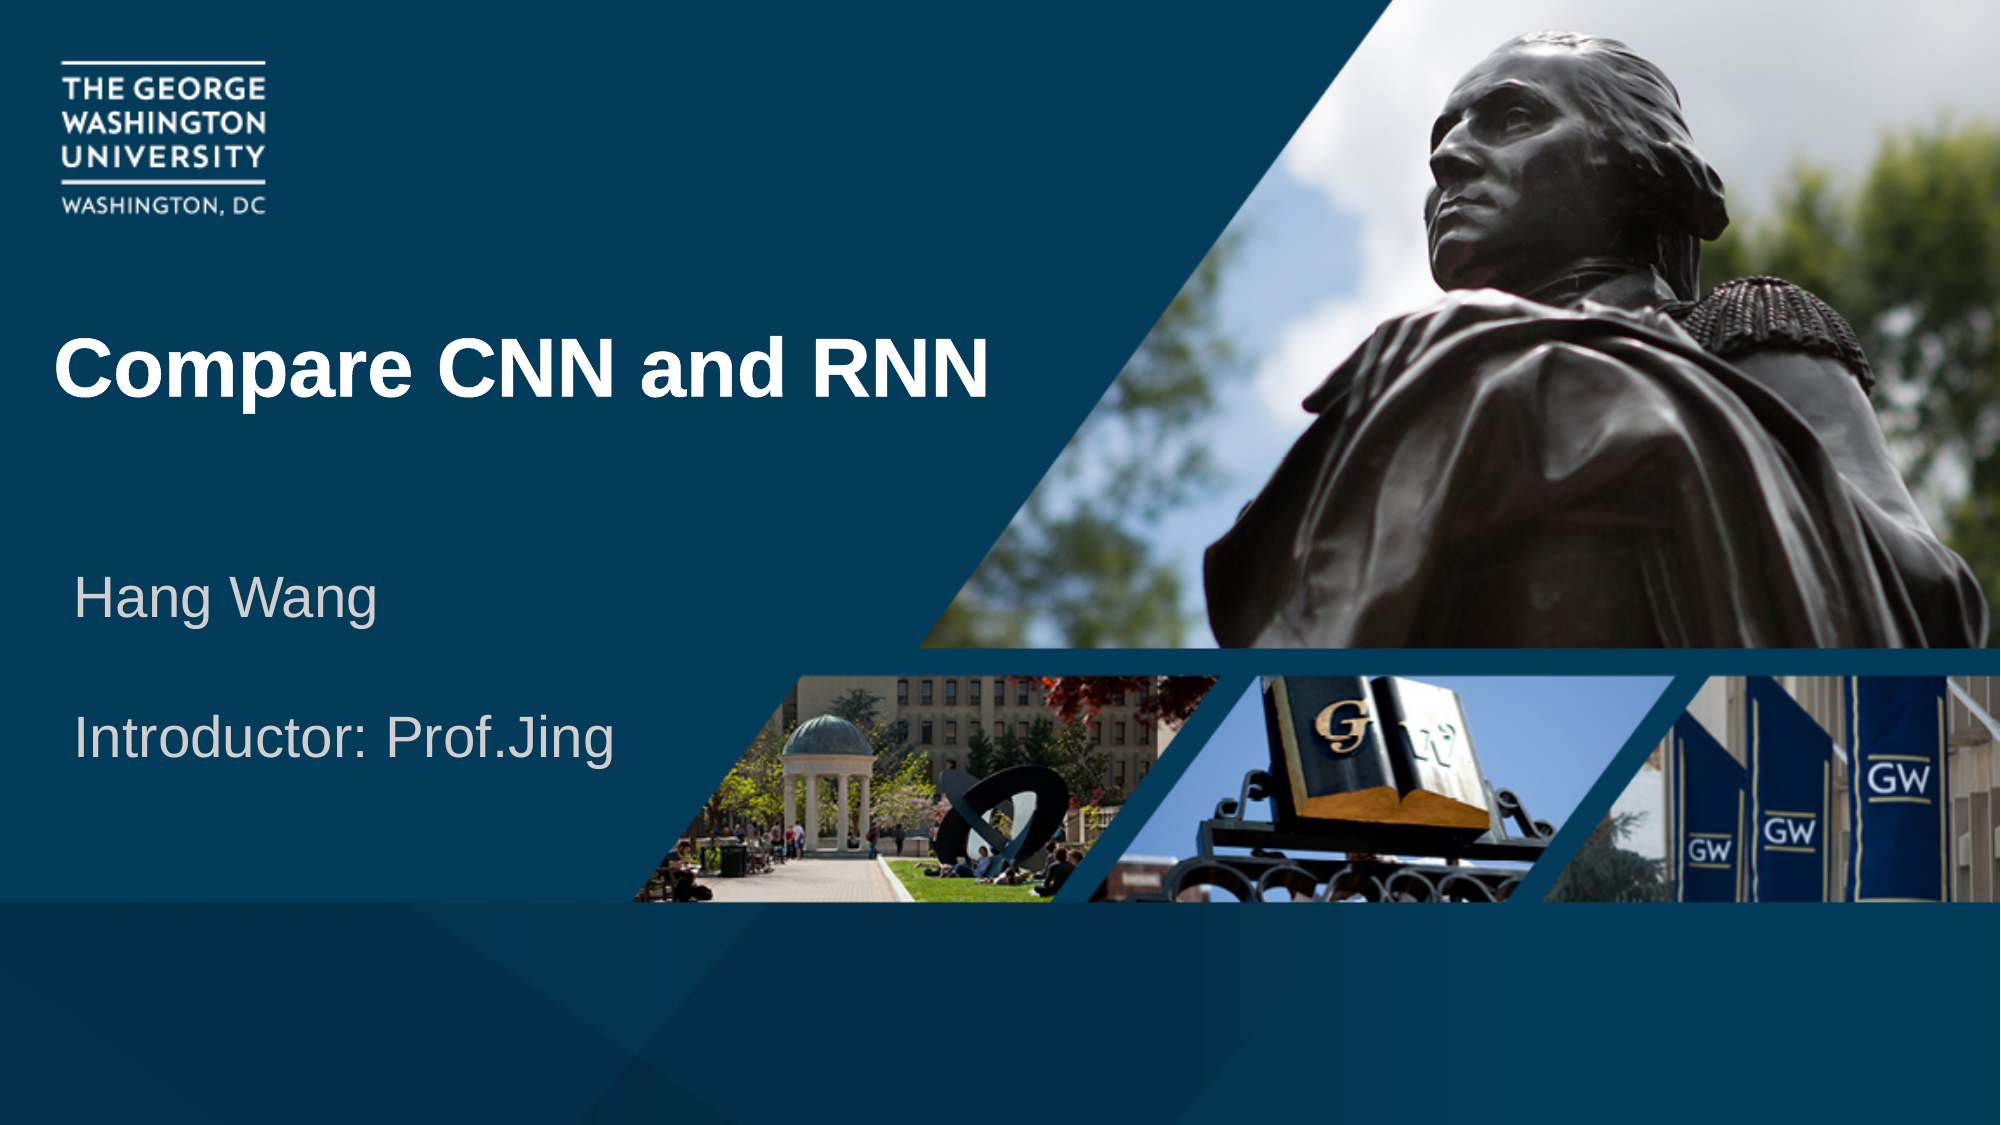

# Compare CNN and RNN
Hang Wang

Introductor: Prof.Jing